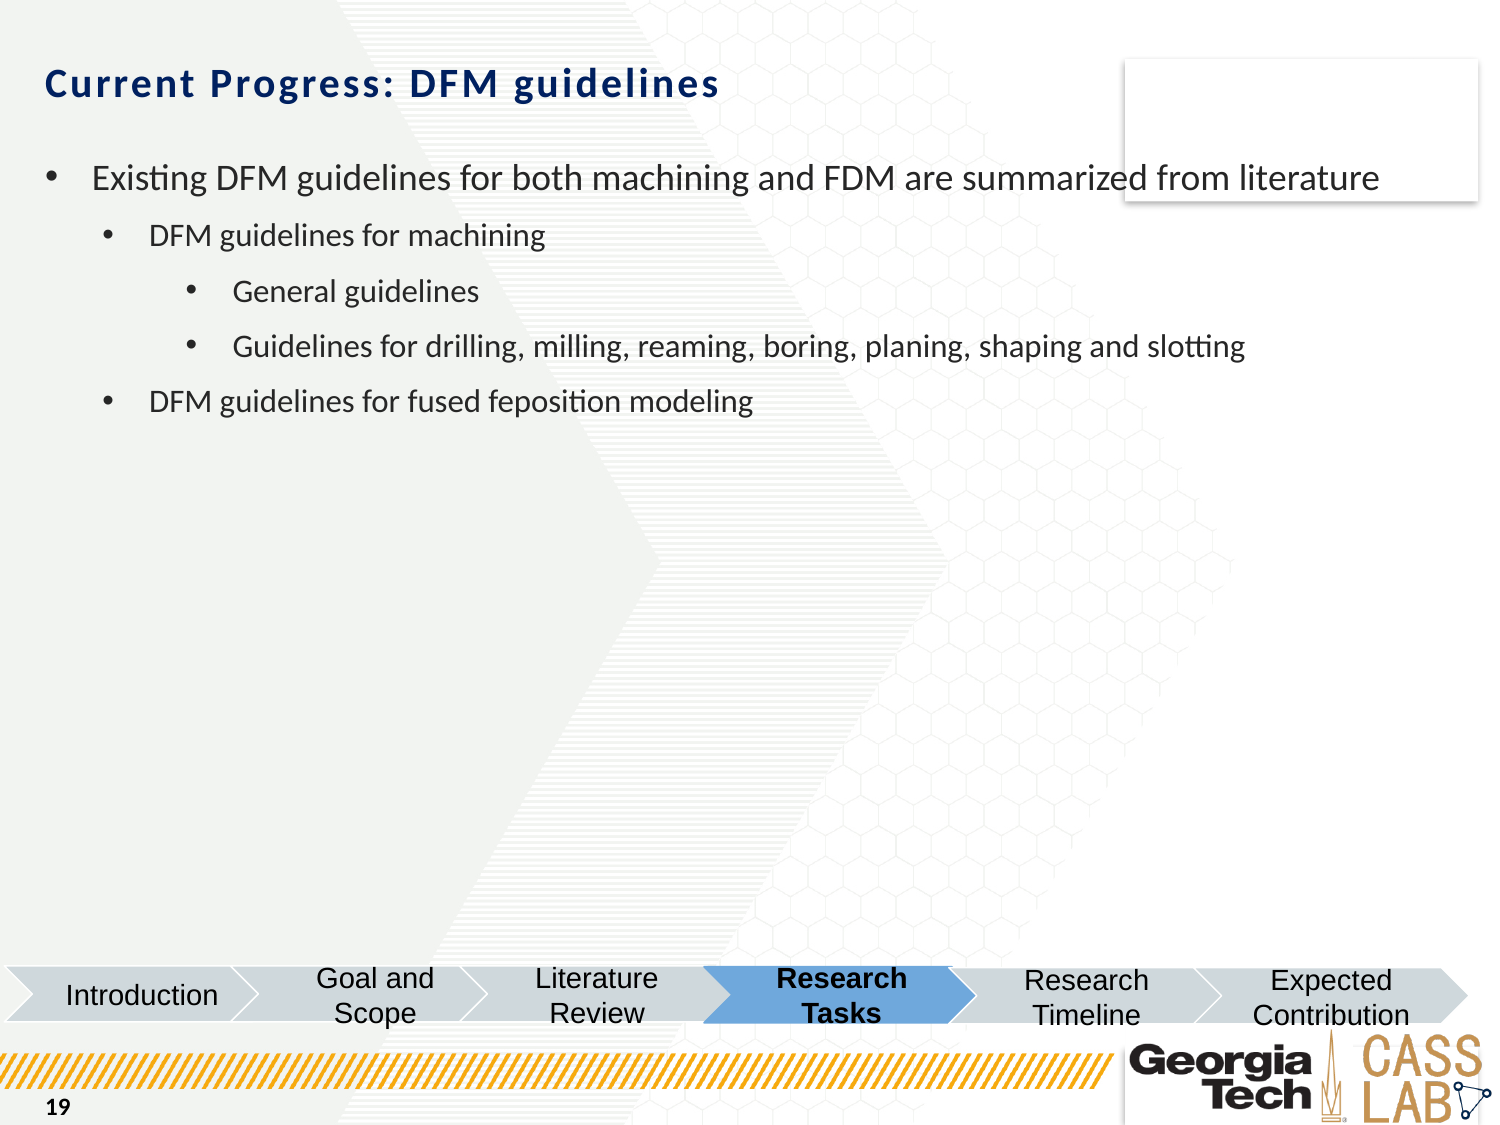

# Current Progress: DFM guidelines
Existing DFM guidelines for both machining and FDM are summarized from literature
DFM guidelines for machining
General guidelines
Guidelines for drilling, milling, reaming, boring, planing, shaping and slotting
DFM guidelines for fused feposition modeling

Introduction
Goal and Scope
Literature Review
Research Tasks
Research Timeline
Expected Contribution